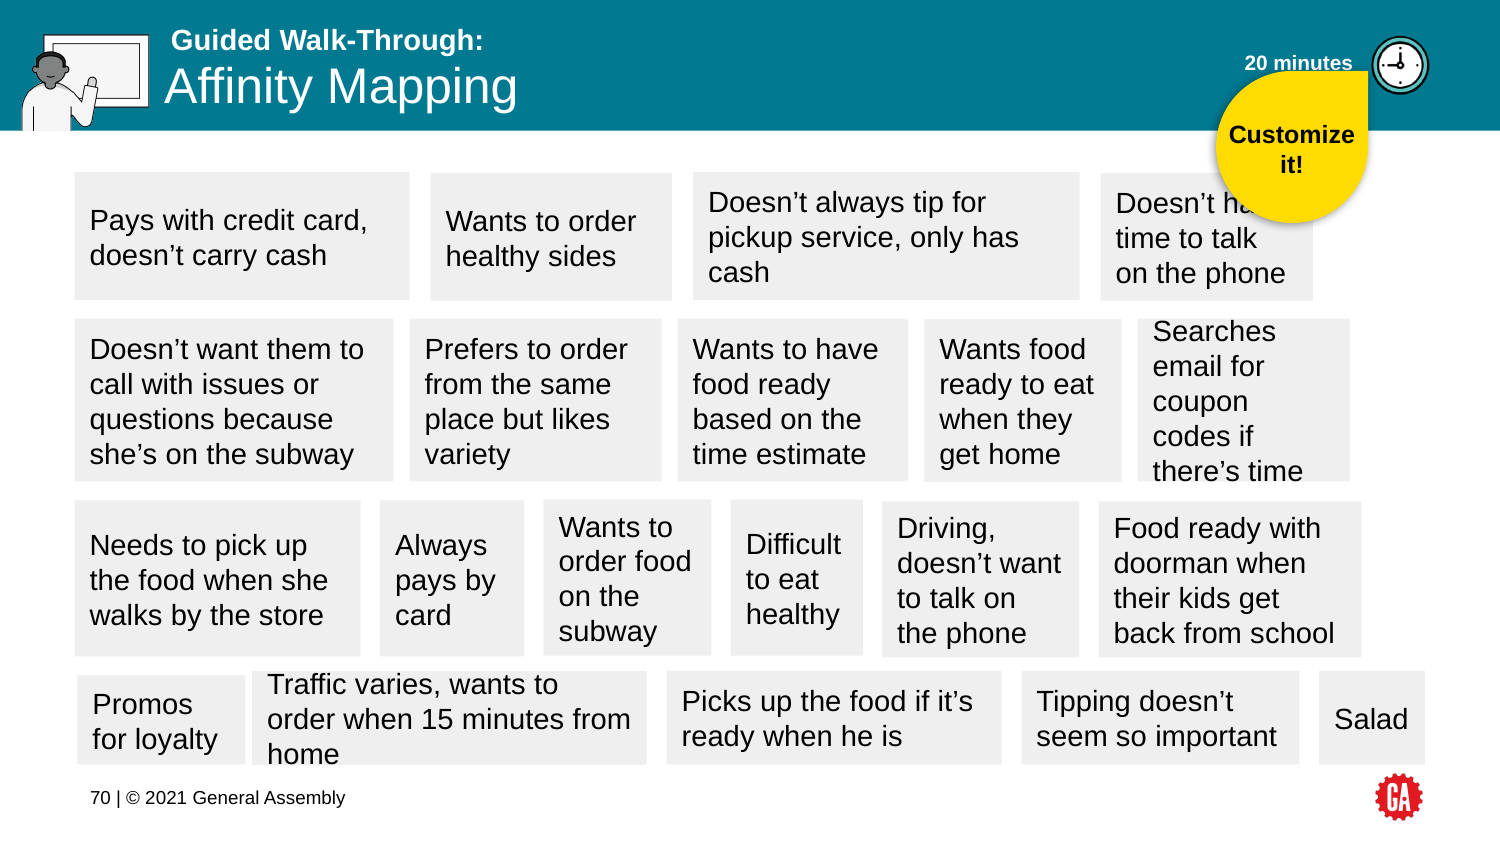

20 minutes
# Affinity Mapping

Customize it!

Pays with credit card, doesn’t carry cash
Doesn’t always tip for pickup service, only has cash
Wants to order healthy sides
Doesn’t have time to talk on the phone
Doesn’t want them to call with issues or questions because she’s on the subway
Prefers to order from the same place but likes variety
Wants to have food ready based on the time estimate
Searches email for coupon codes if there’s time
Wants food ready to eat when they get home
Wants to order food on the subway
Difficult to eat healthy
Needs to pick up the food when she walks by the store
Always pays by card
Driving, doesn’t want to talk on the phone
Food ready with doorman when their kids get back from school
Picks up the food if it’s ready when he is
Tipping doesn’t seem so important
Salad
Traffic varies, wants to order when 15 minutes from home
Promos for loyalty
70 | © 2021 General Assembly

70